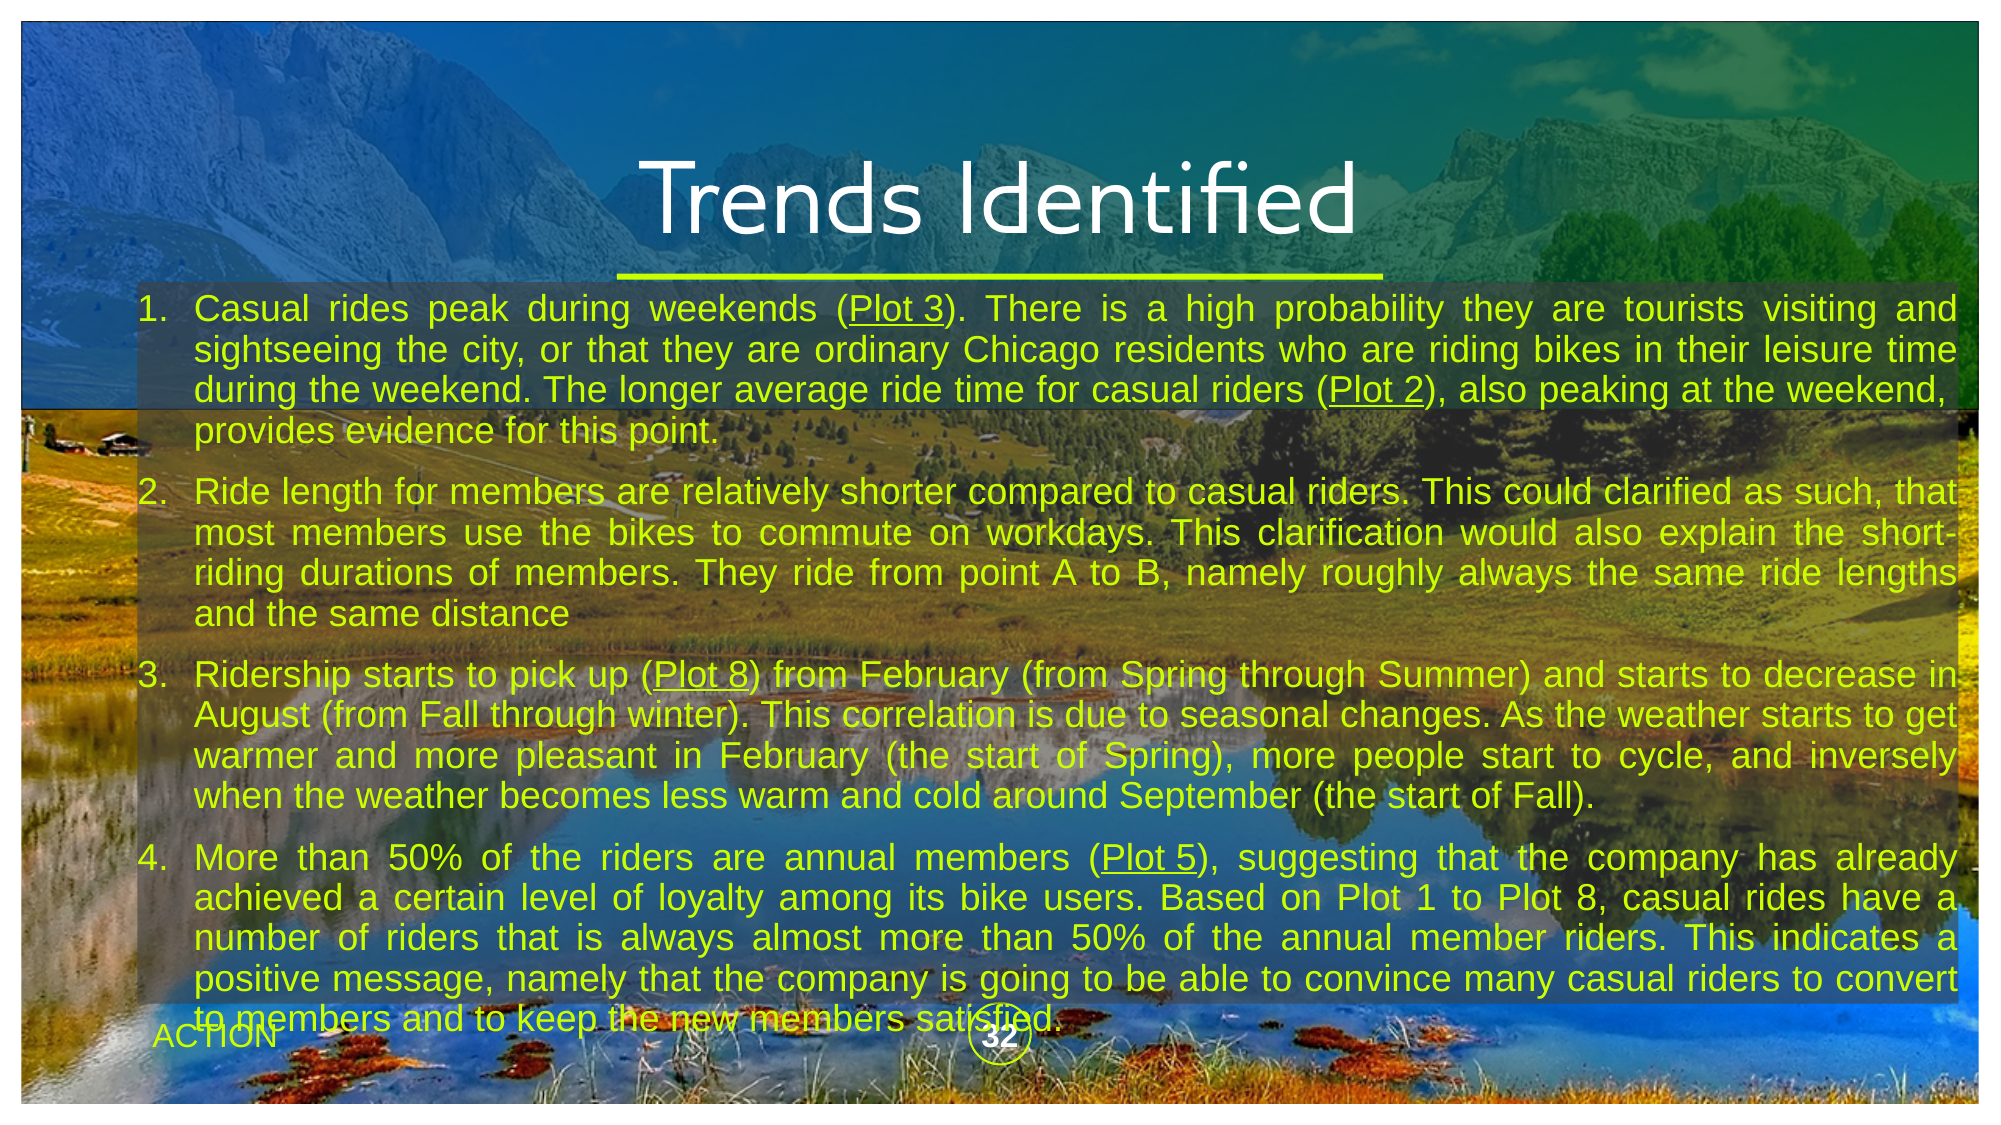

# Trends Identified
Casual rides peak during weekends (Plot 3). There is a high probability they are tourists visiting and sightseeing the city, or that they are ordinary Chicago residents who are riding bikes in their leisure time during the weekend. The longer average ride time for casual riders (Plot 2), also peaking at the weekend,  provides evidence for this point.
Ride length for members are relatively shorter compared to casual riders. This could clarified as such, that most members use the bikes to commute on workdays. This clarification would also explain the short-riding durations of members. They ride from point A to B, namely roughly always the same ride lengths and the same distance
Ridership starts to pick up (Plot 8) from February (from Spring through Summer) and starts to decrease in August (from Fall through winter). This correlation is due to seasonal changes. As the weather starts to get warmer and more pleasant in February (the start of Spring), more people start to cycle, and inversely when the weather becomes less warm and cold around September (the start of Fall).
More than 50% of the riders are annual members (Plot 5), suggesting that the company has already achieved a certain level of loyalty among its bike users. Based on Plot 1 to Plot 8, casual rides have a number of riders that is always almost more than 50% of the annual member riders. This indicates a positive message, namely that the company is going to be able to convince many casual riders to convert to members and to keep the new members satisfied.
ACTION
32